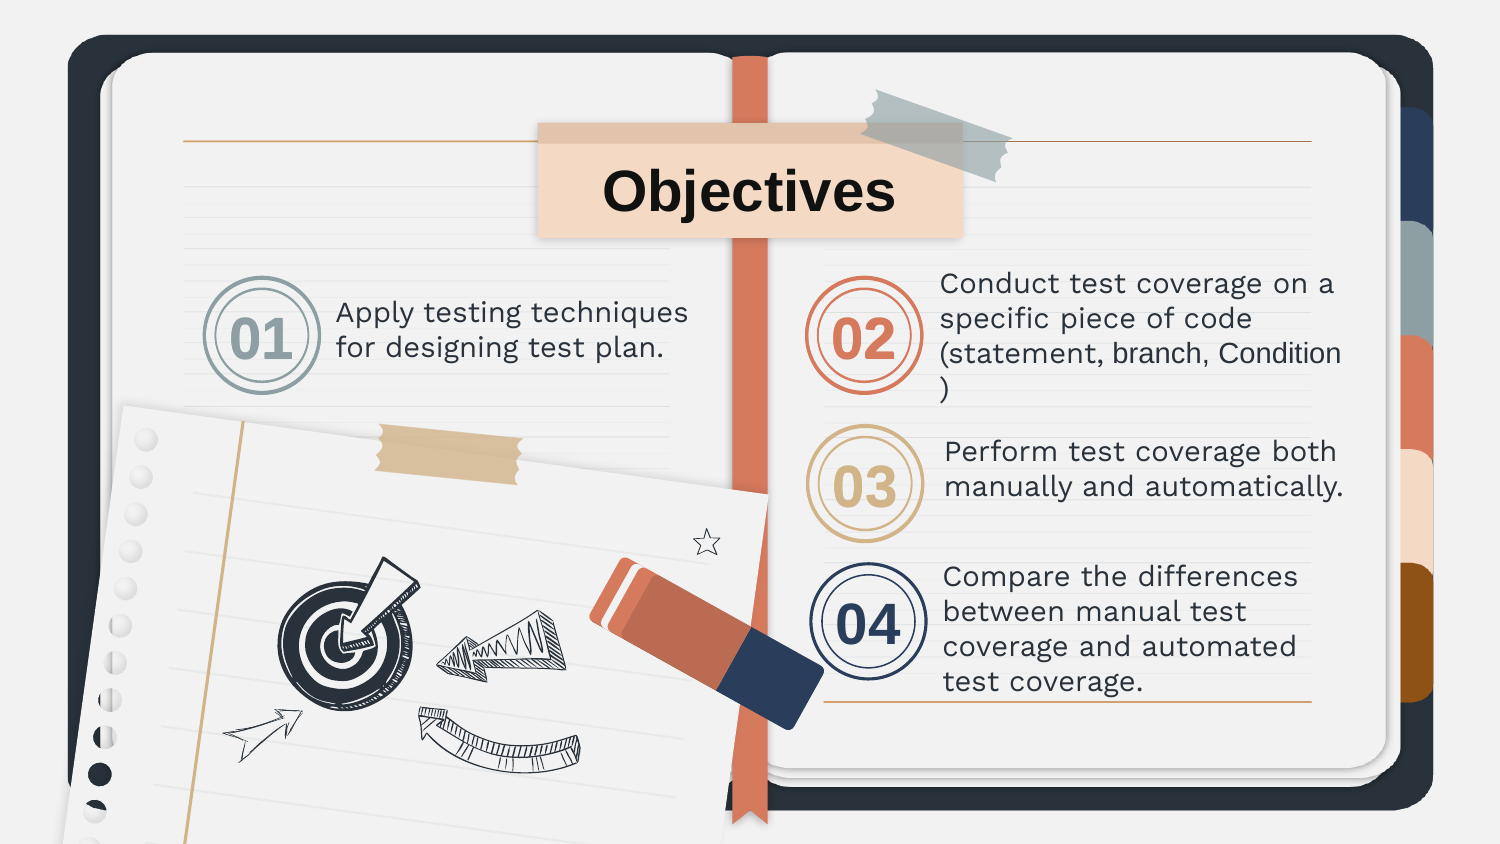

# Objectives
Conduct test coverage on a specific piece of code (statement, branch, Condition )

Apply testing techniques for designing test plan.
01
02
01
02
Perform test coverage both manually and automatically.

03
03

Compare the differences between manual test coverage and automated test coverage.
04